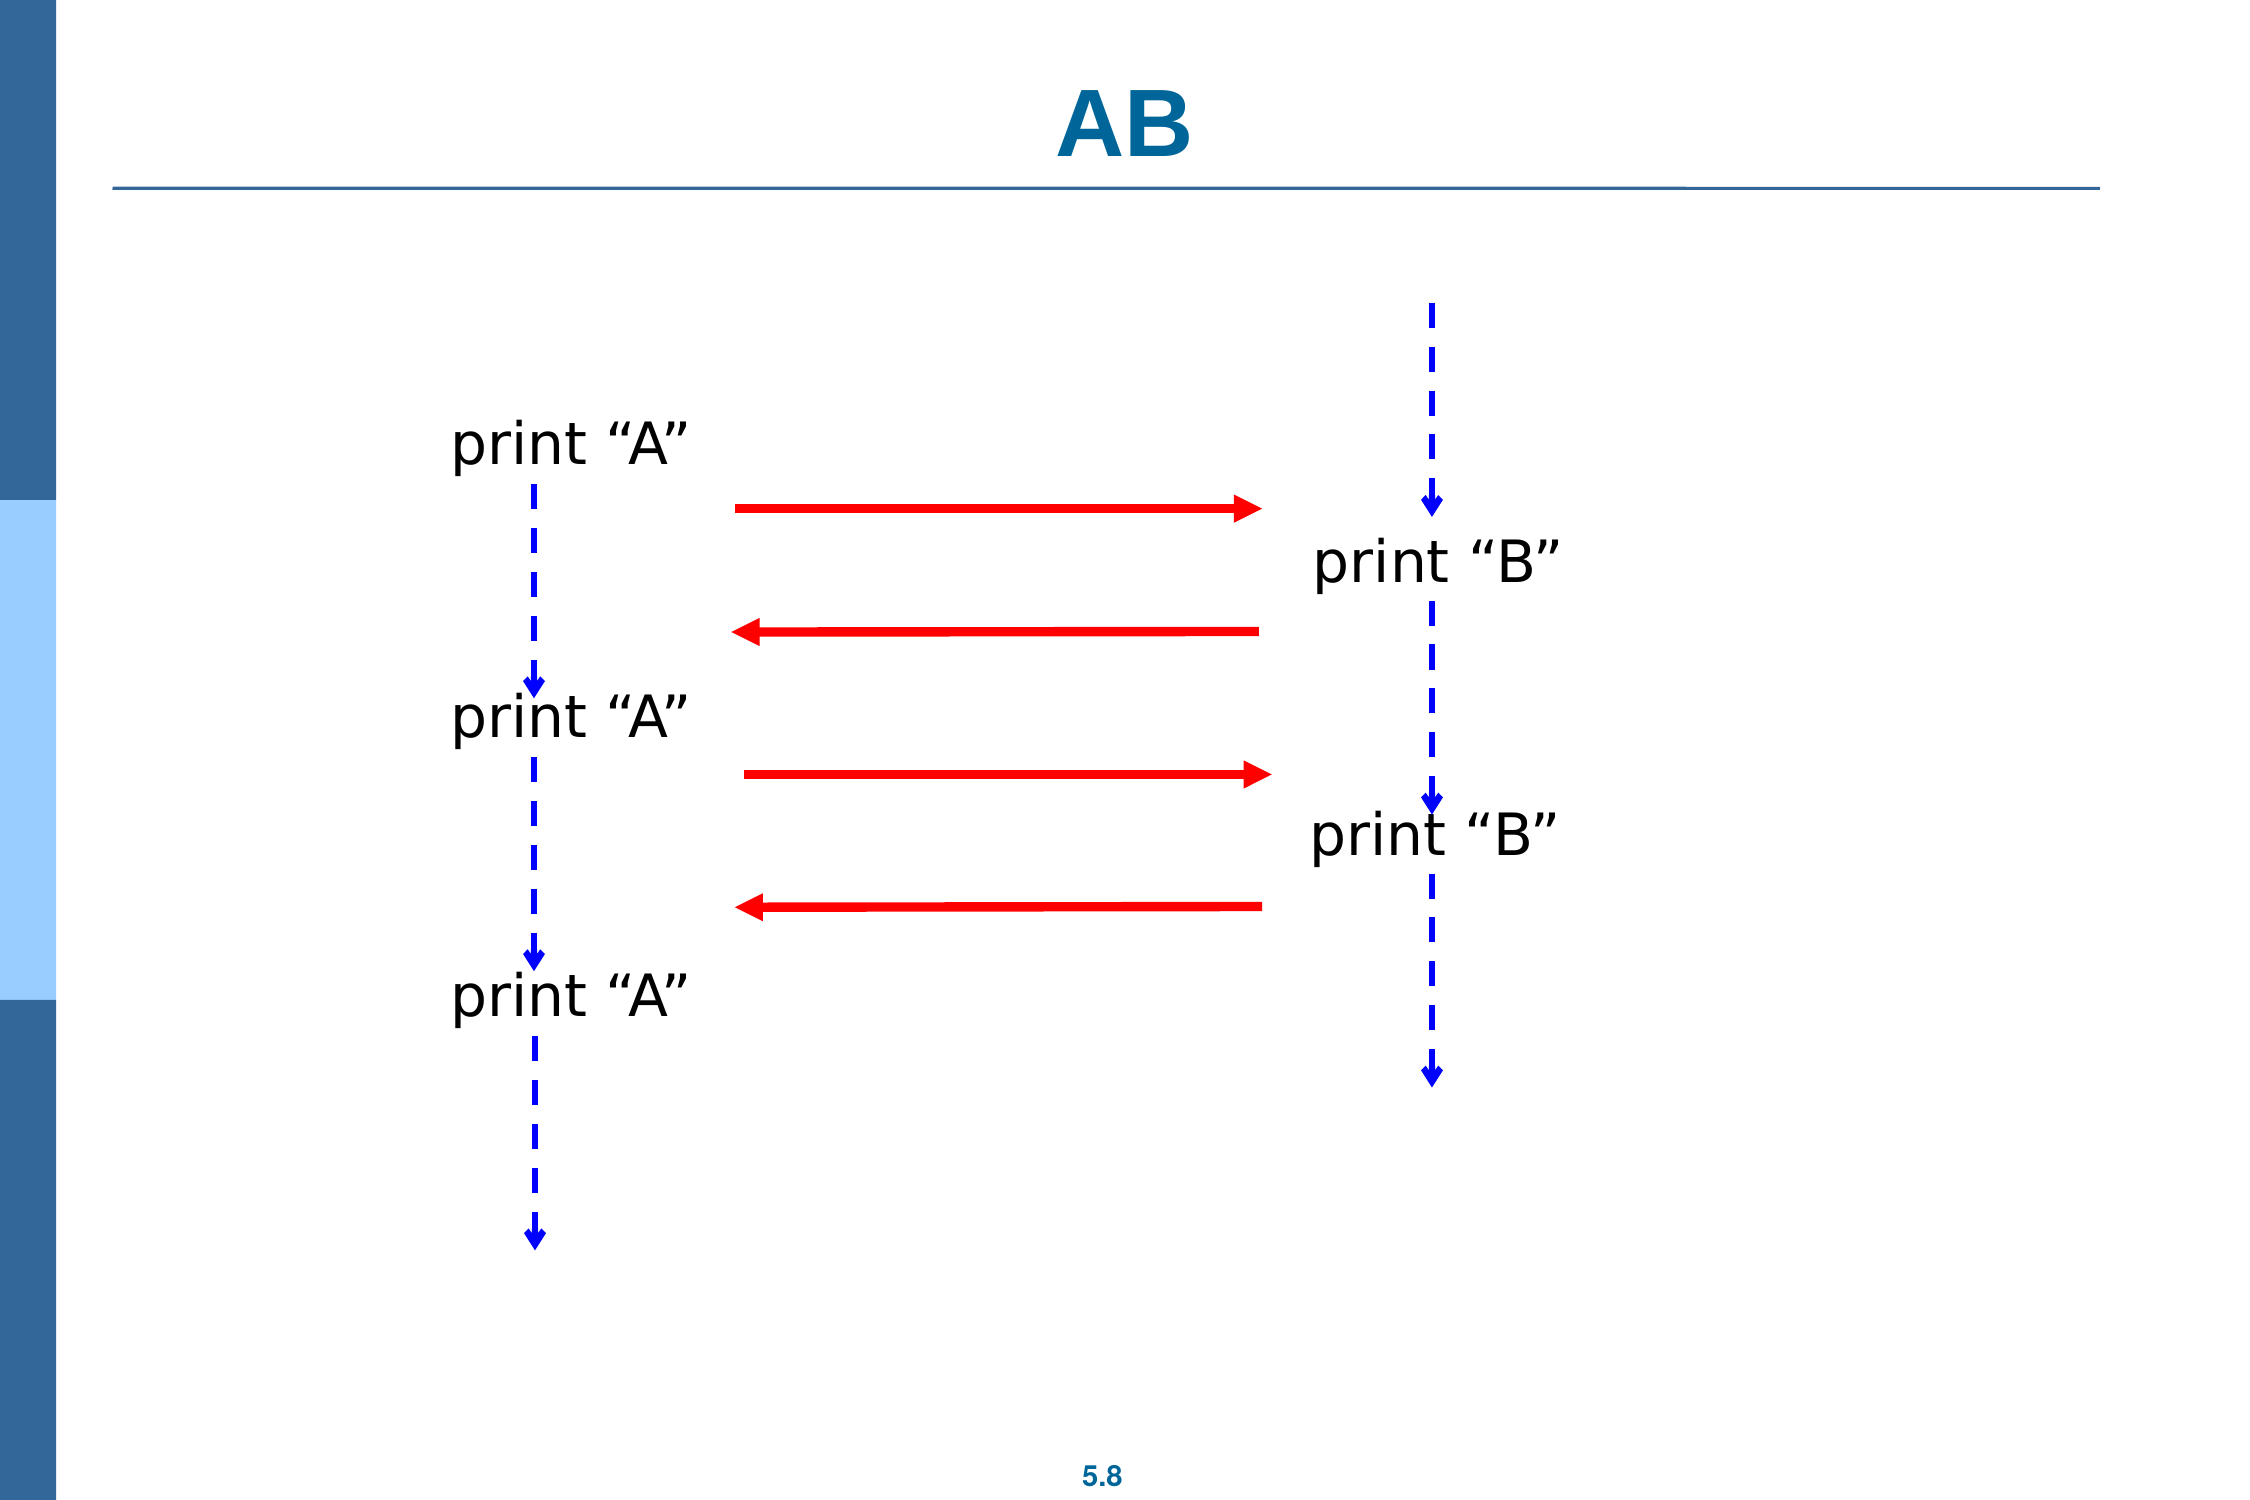

# AB
print “A”
print “B”
print “A”
print “B”
print “A”